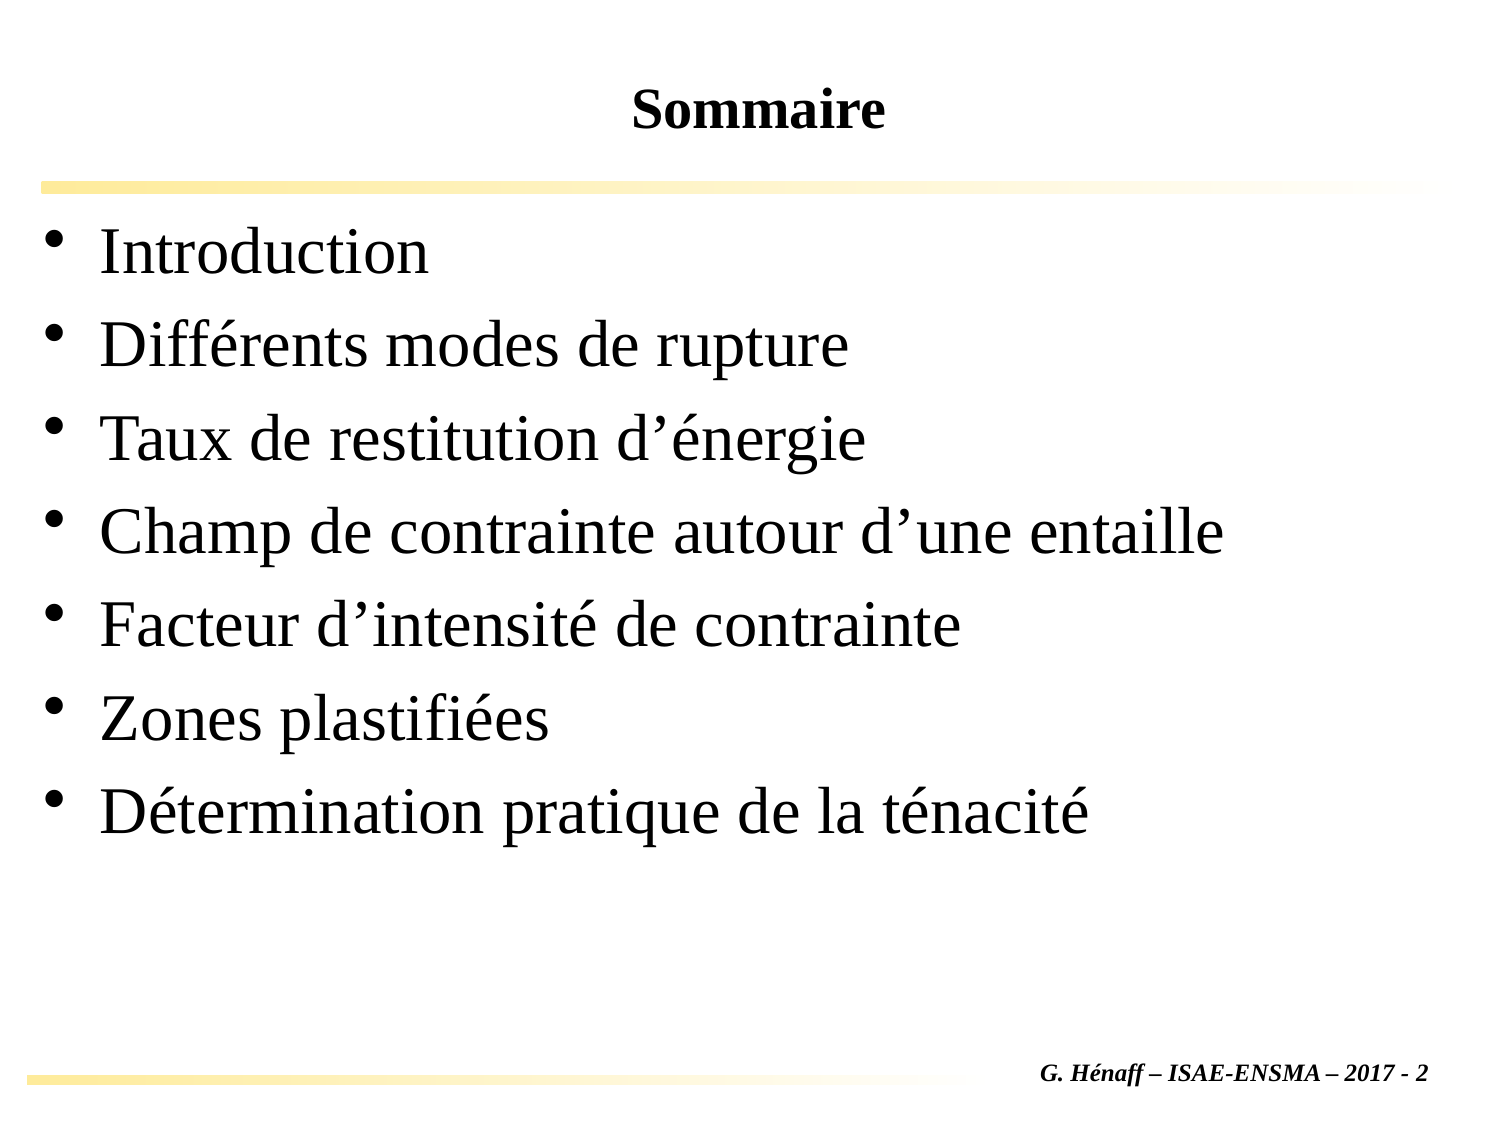

# Sommaire
Introduction
Différents modes de rupture
Taux de restitution d’énergie
Champ de contrainte autour d’une entaille
Facteur d’intensité de contrainte
Zones plastifiées
Détermination pratique de la ténacité